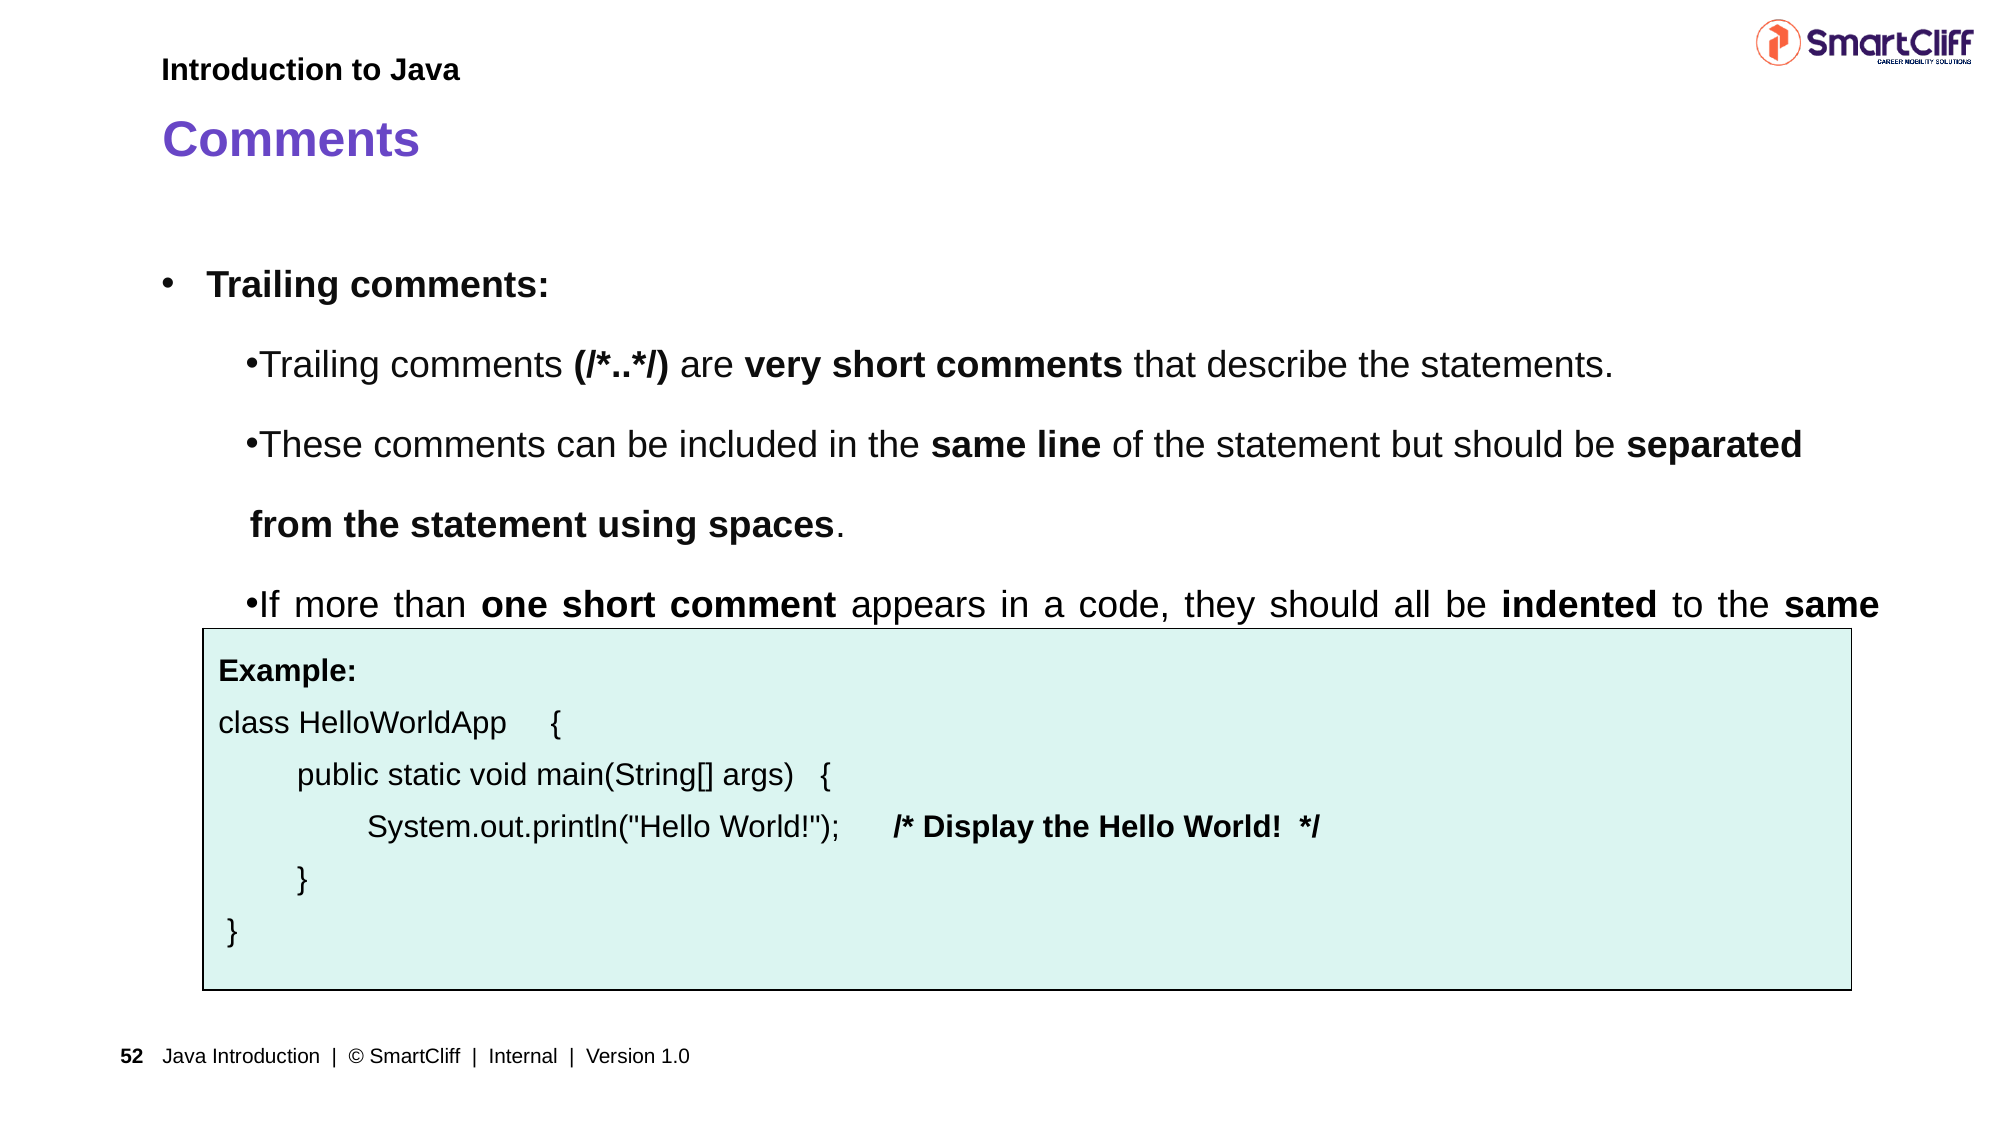

Introduction to Java
# Comments
Trailing comments:
Trailing comments (/*..*/) are very short comments that describe the statements.
These comments can be included in the same line of the statement but should be separated
    from the statement using spaces.
If more than one short comment appears in a code, they should all be indented to the same tab.

| Example: class HelloWorldApp {       public static void main(String[] args) {          System.out.println("Hello World!"); /\* Display the Hello World! \*/   } } |
| --- |
Java Introduction  |  © SmartCliff  |  Internal  |  Version 1.0
52